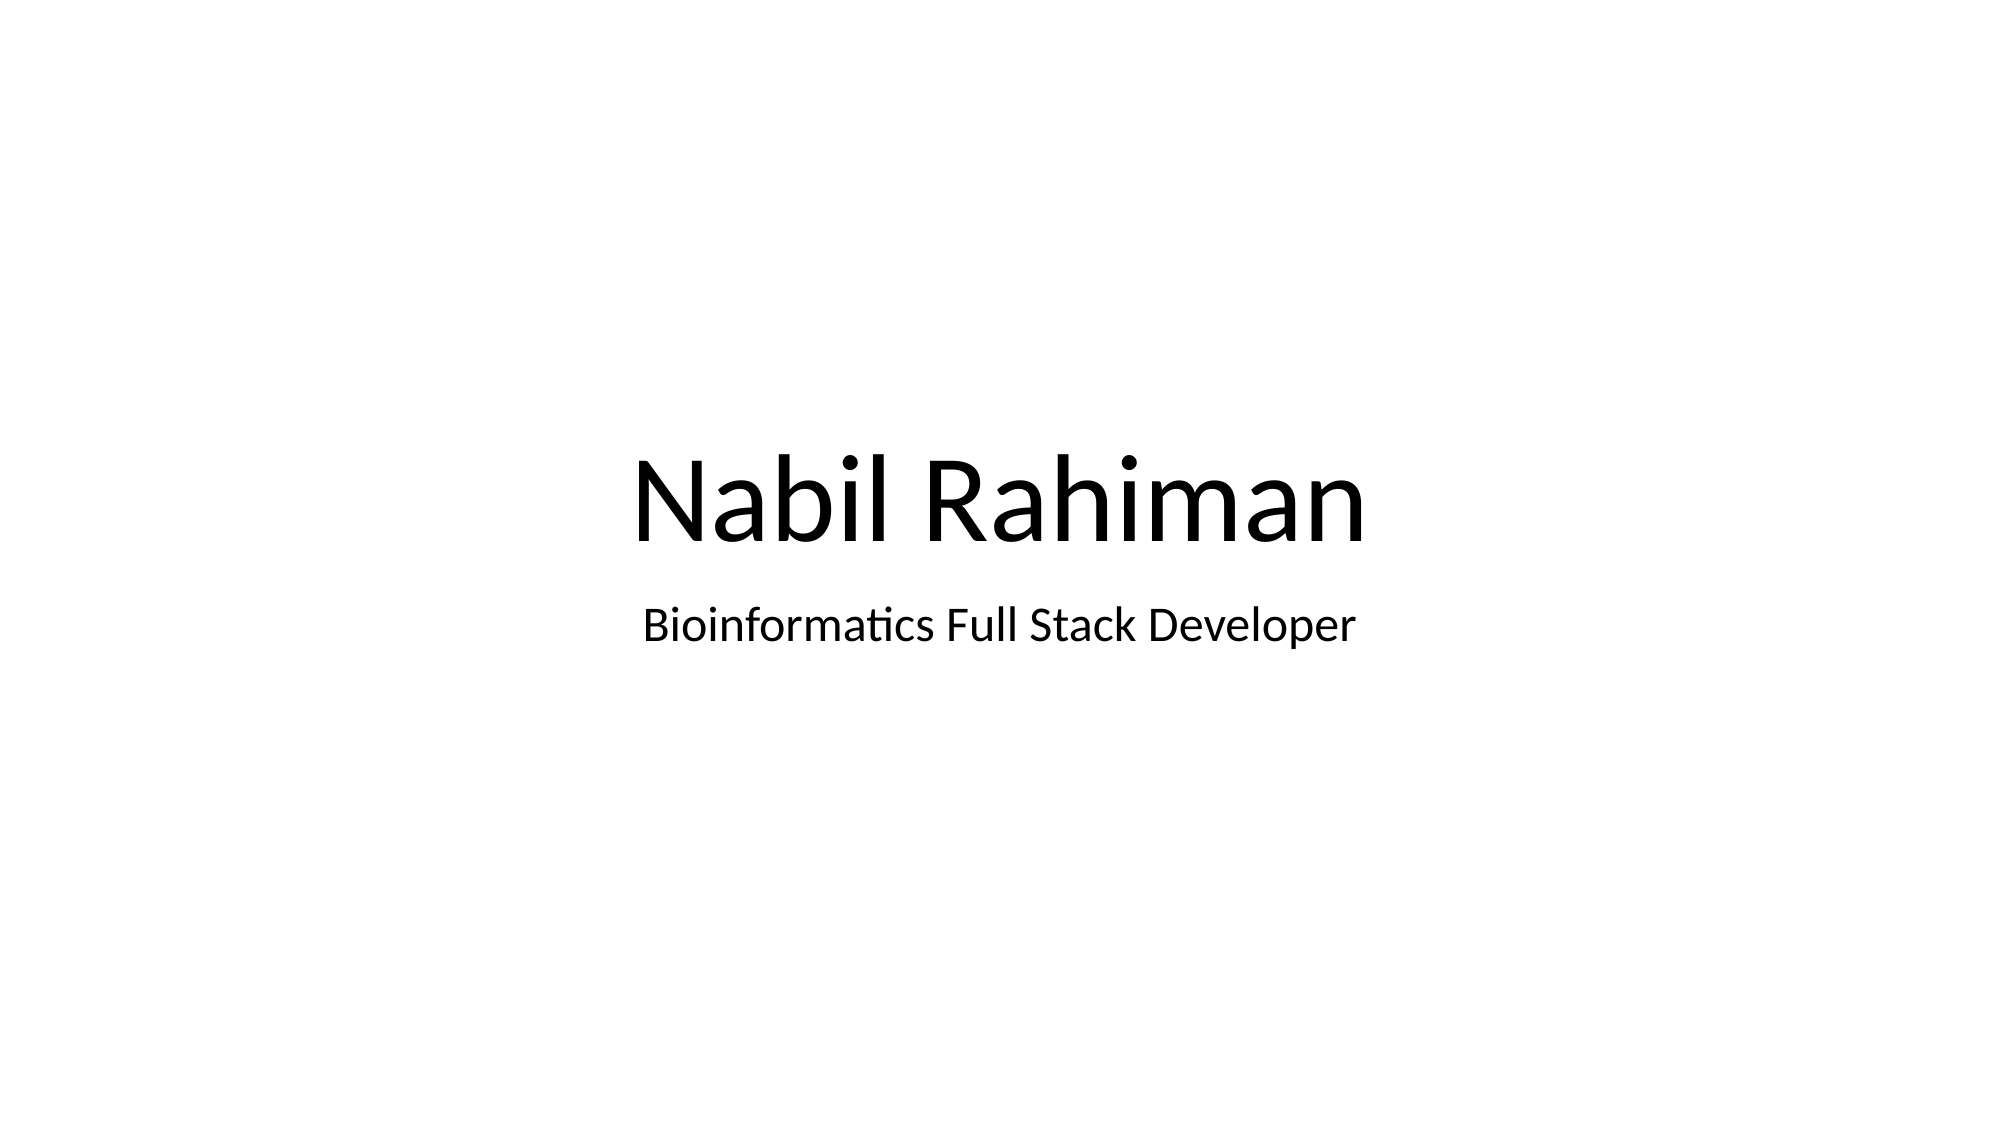

# Nabil Rahiman
Bioinformatics Full Stack Developer